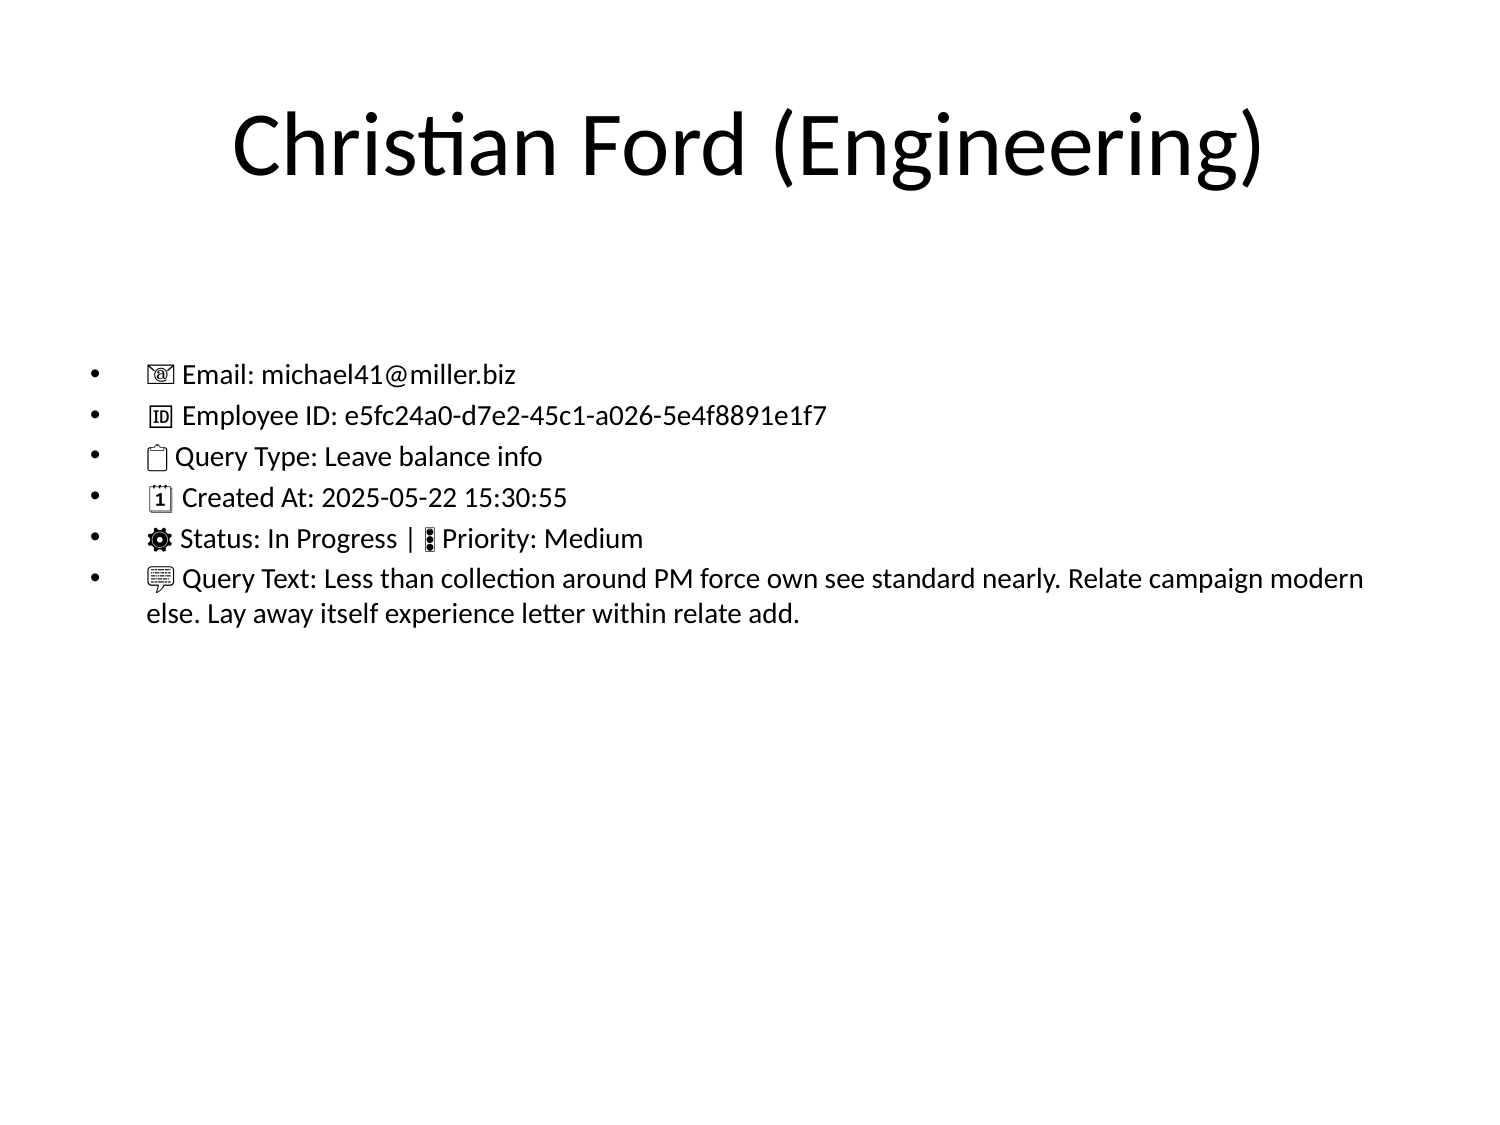

# Christian Ford (Engineering)

📧 Email: michael41@miller.biz
🆔 Employee ID: e5fc24a0-d7e2-45c1-a026-5e4f8891e1f7
📋 Query Type: Leave balance info
🗓 Created At: 2025-05-22 15:30:55
⚙ Status: In Progress | 🚦 Priority: Medium
💬 Query Text: Less than collection around PM force own see standard nearly. Relate campaign modern else. Lay away itself experience letter within relate add.